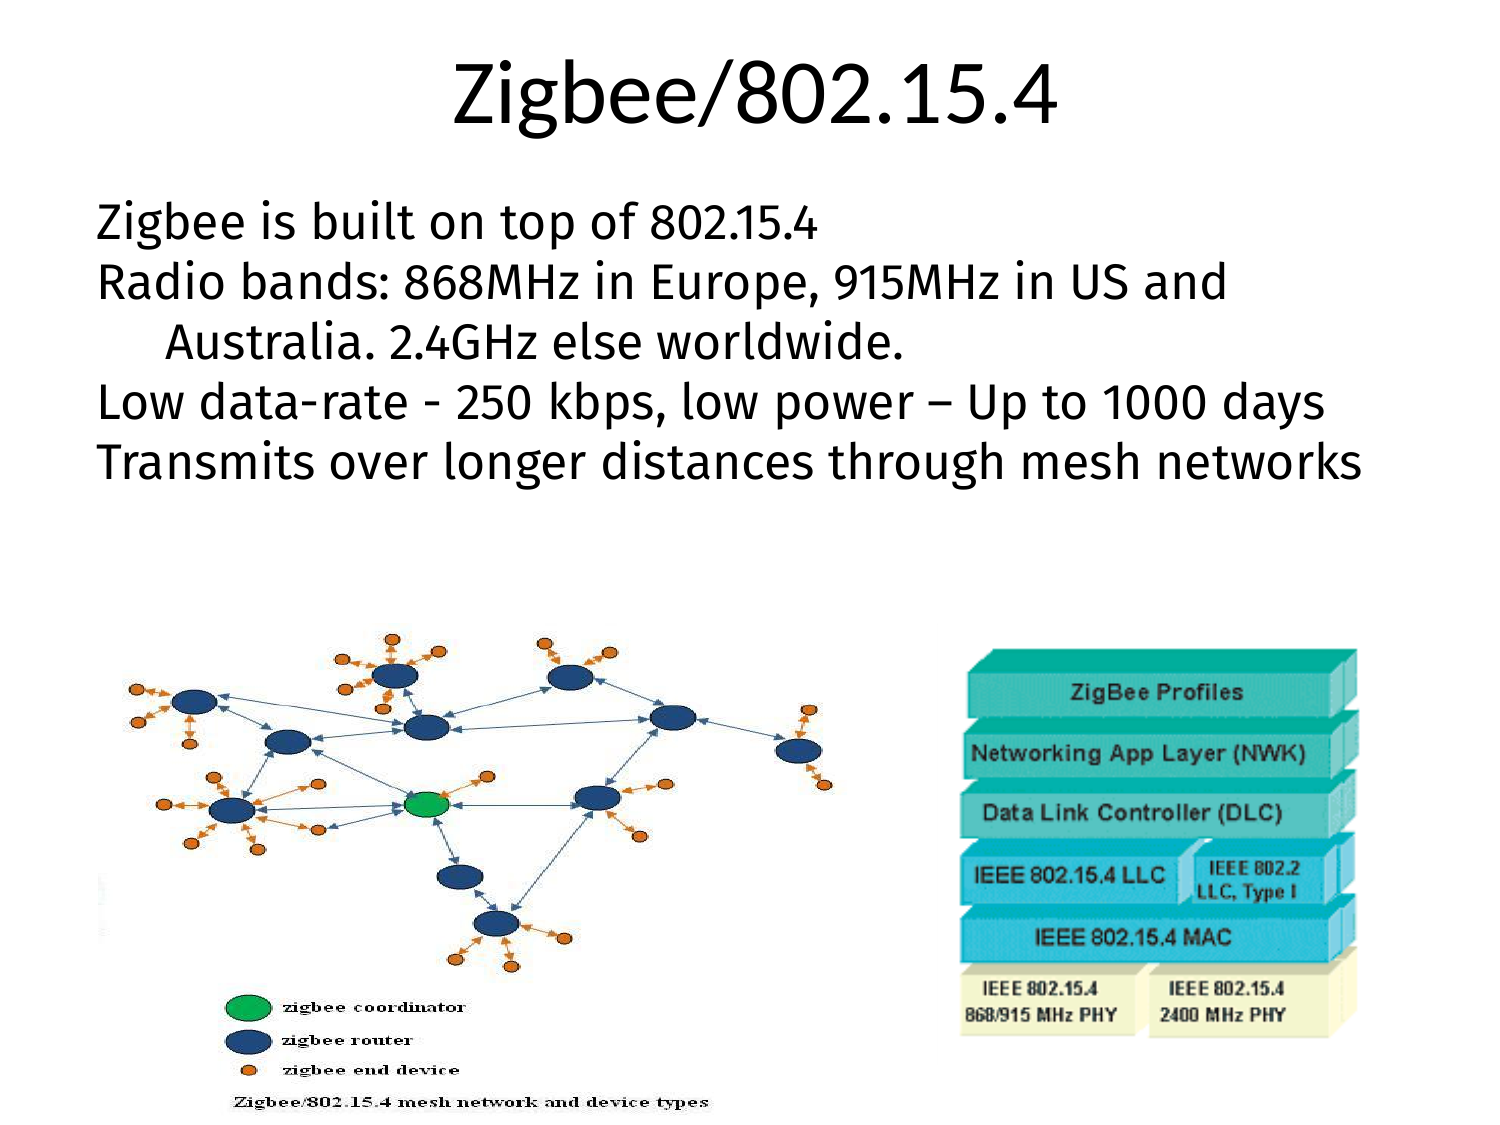

Zigbee/802.15.4
Zigbee is built on top of 802.15.4
Radio bands: 868MHz in Europe, 915MHz in US and Australia. 2.4GHz else worldwide.
Low data-rate - 250 kbps, low power – Up to 1000 days
Transmits over longer distances through mesh networks